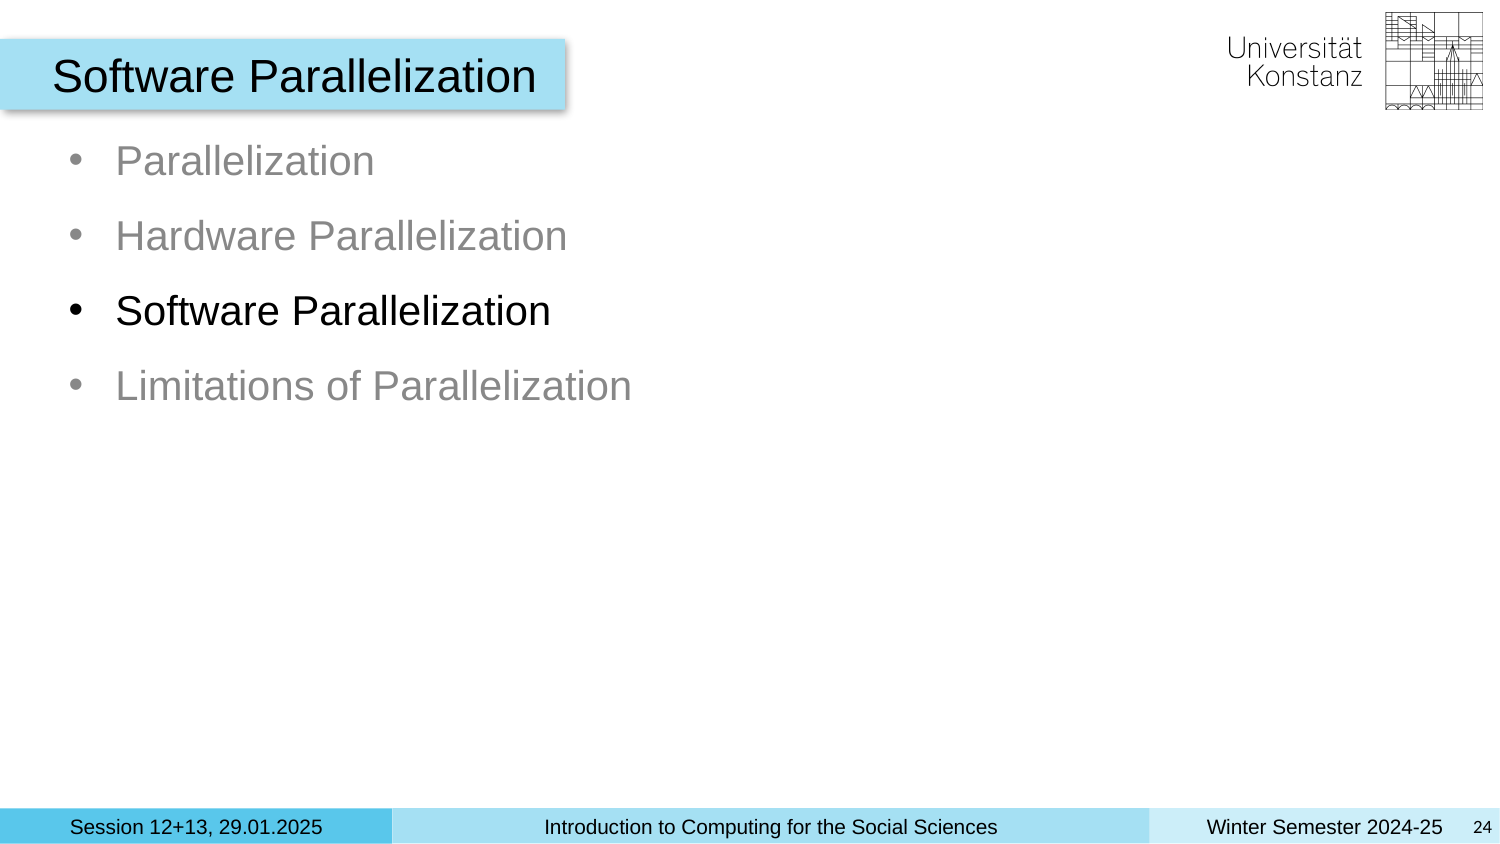

Software Parallelization

Parallelization
Hardware Parallelization
Software Parallelization
Limitations of Parallelization